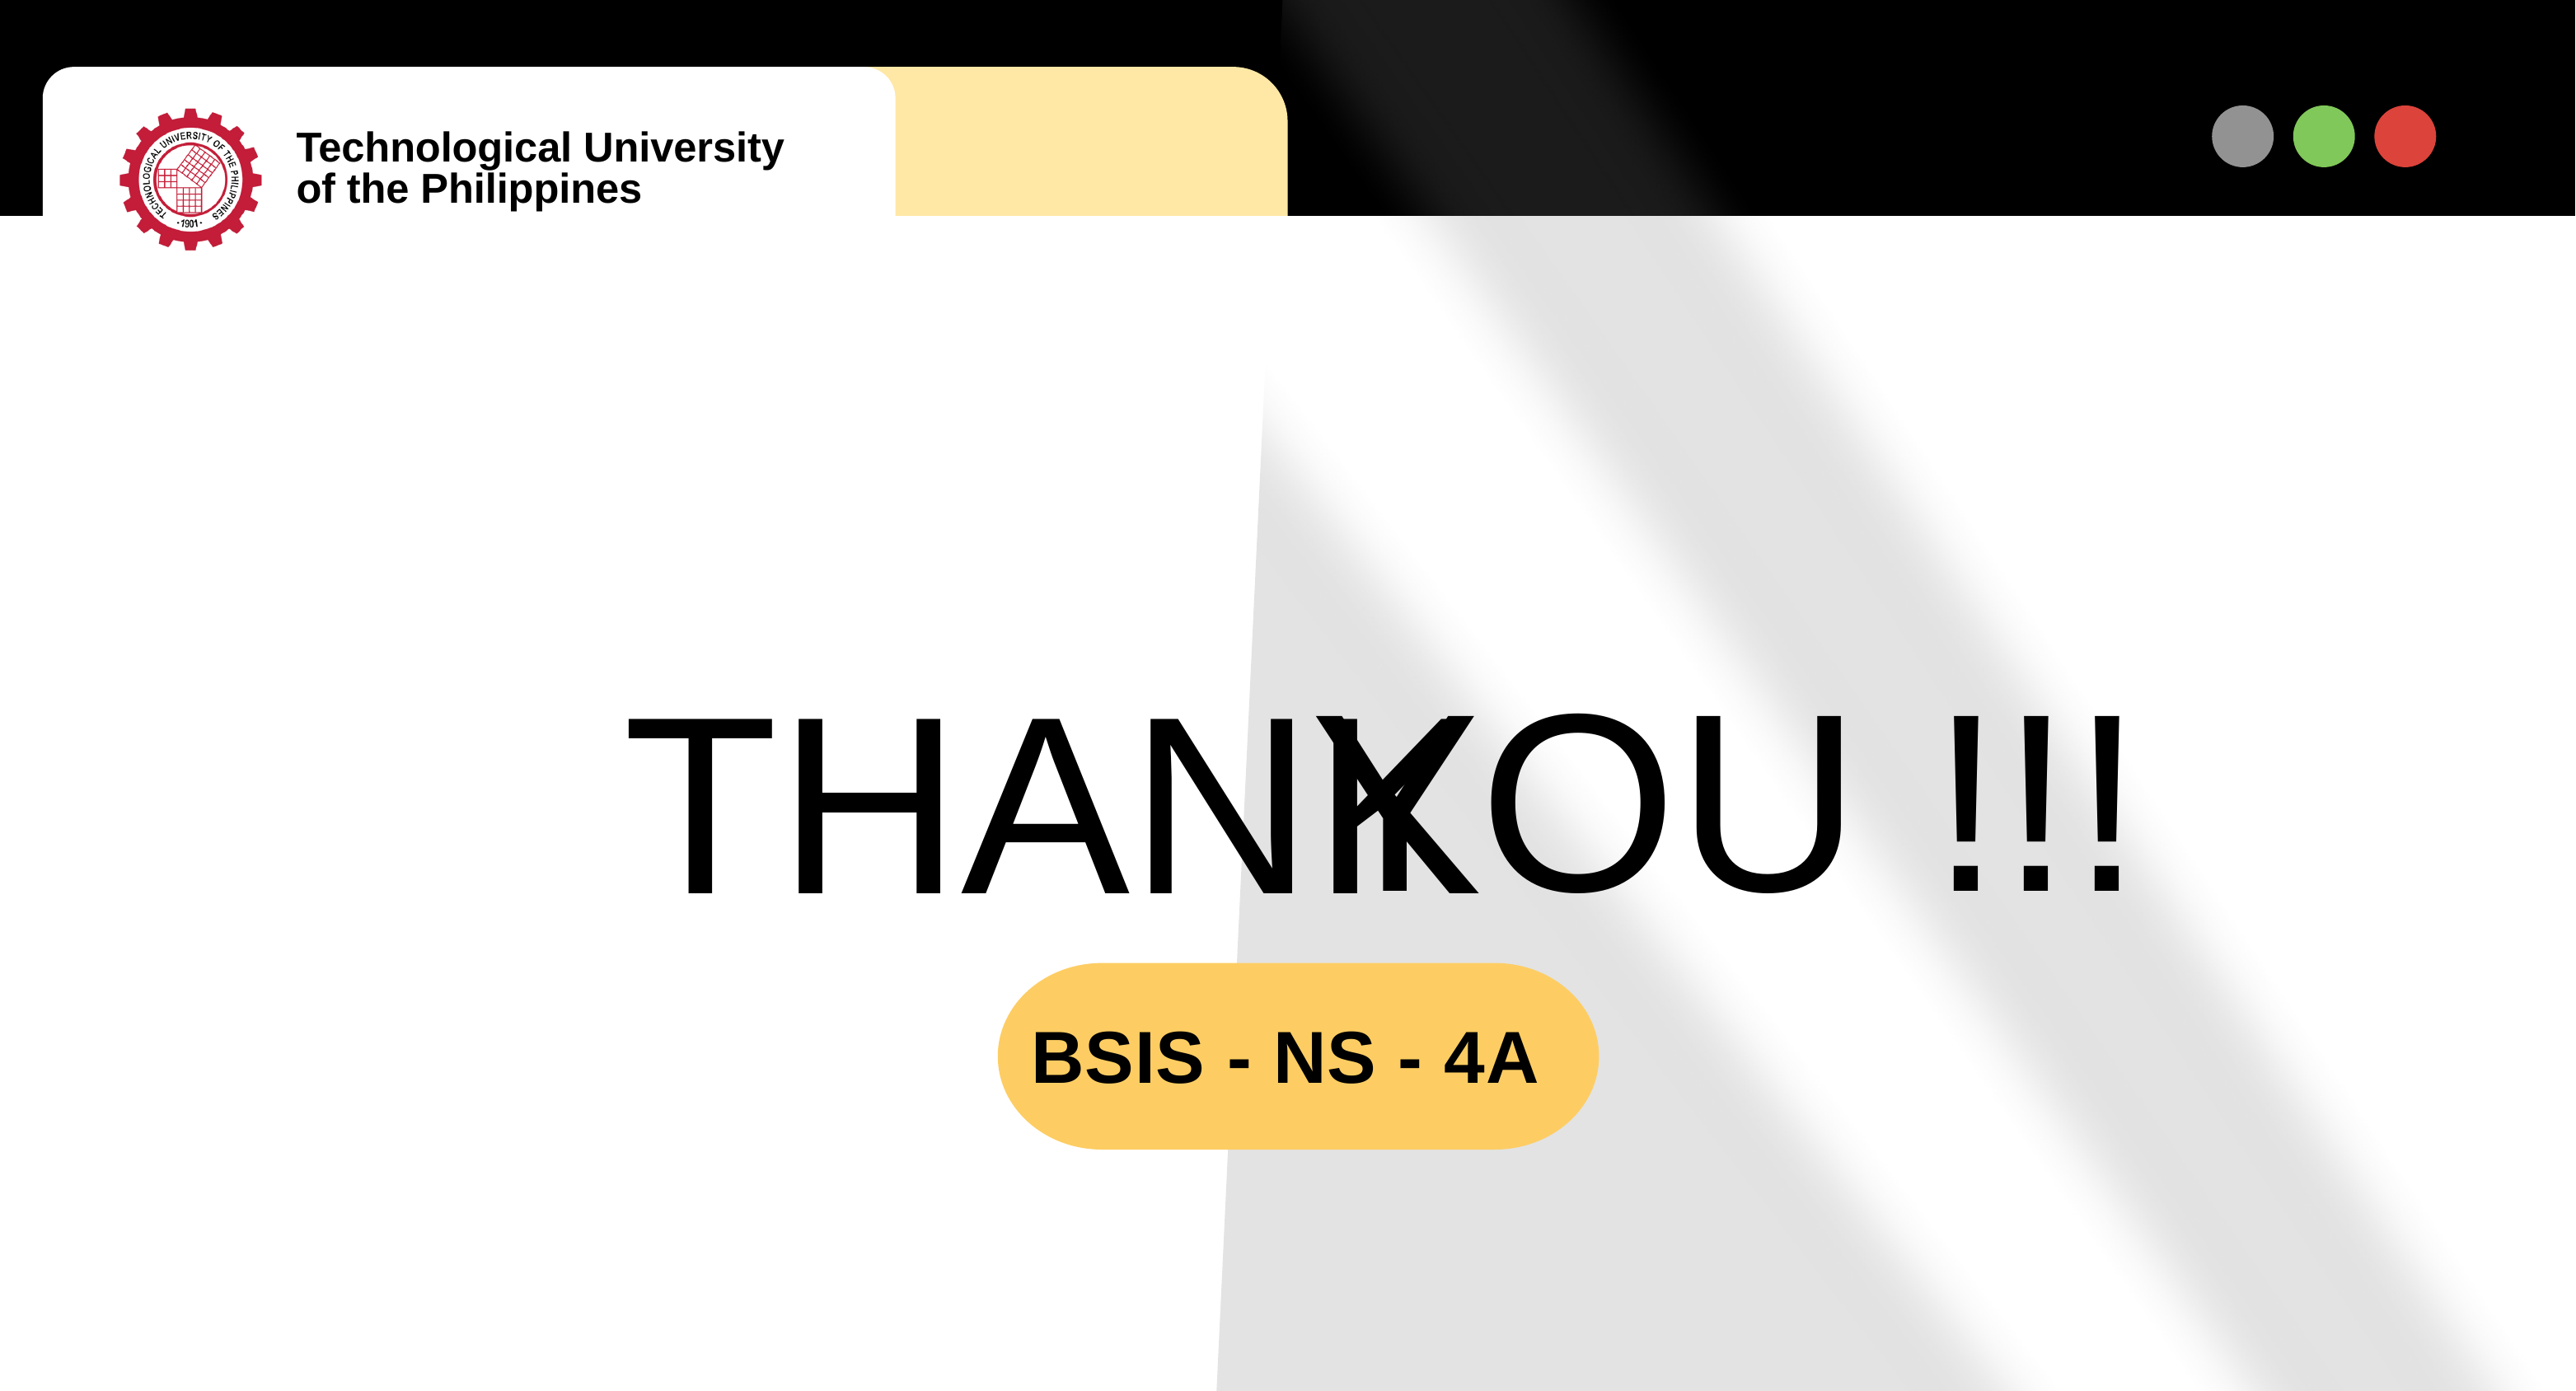

Technological University of the Philippines

YOU !!!
THANK

BSIS - NS - 4A